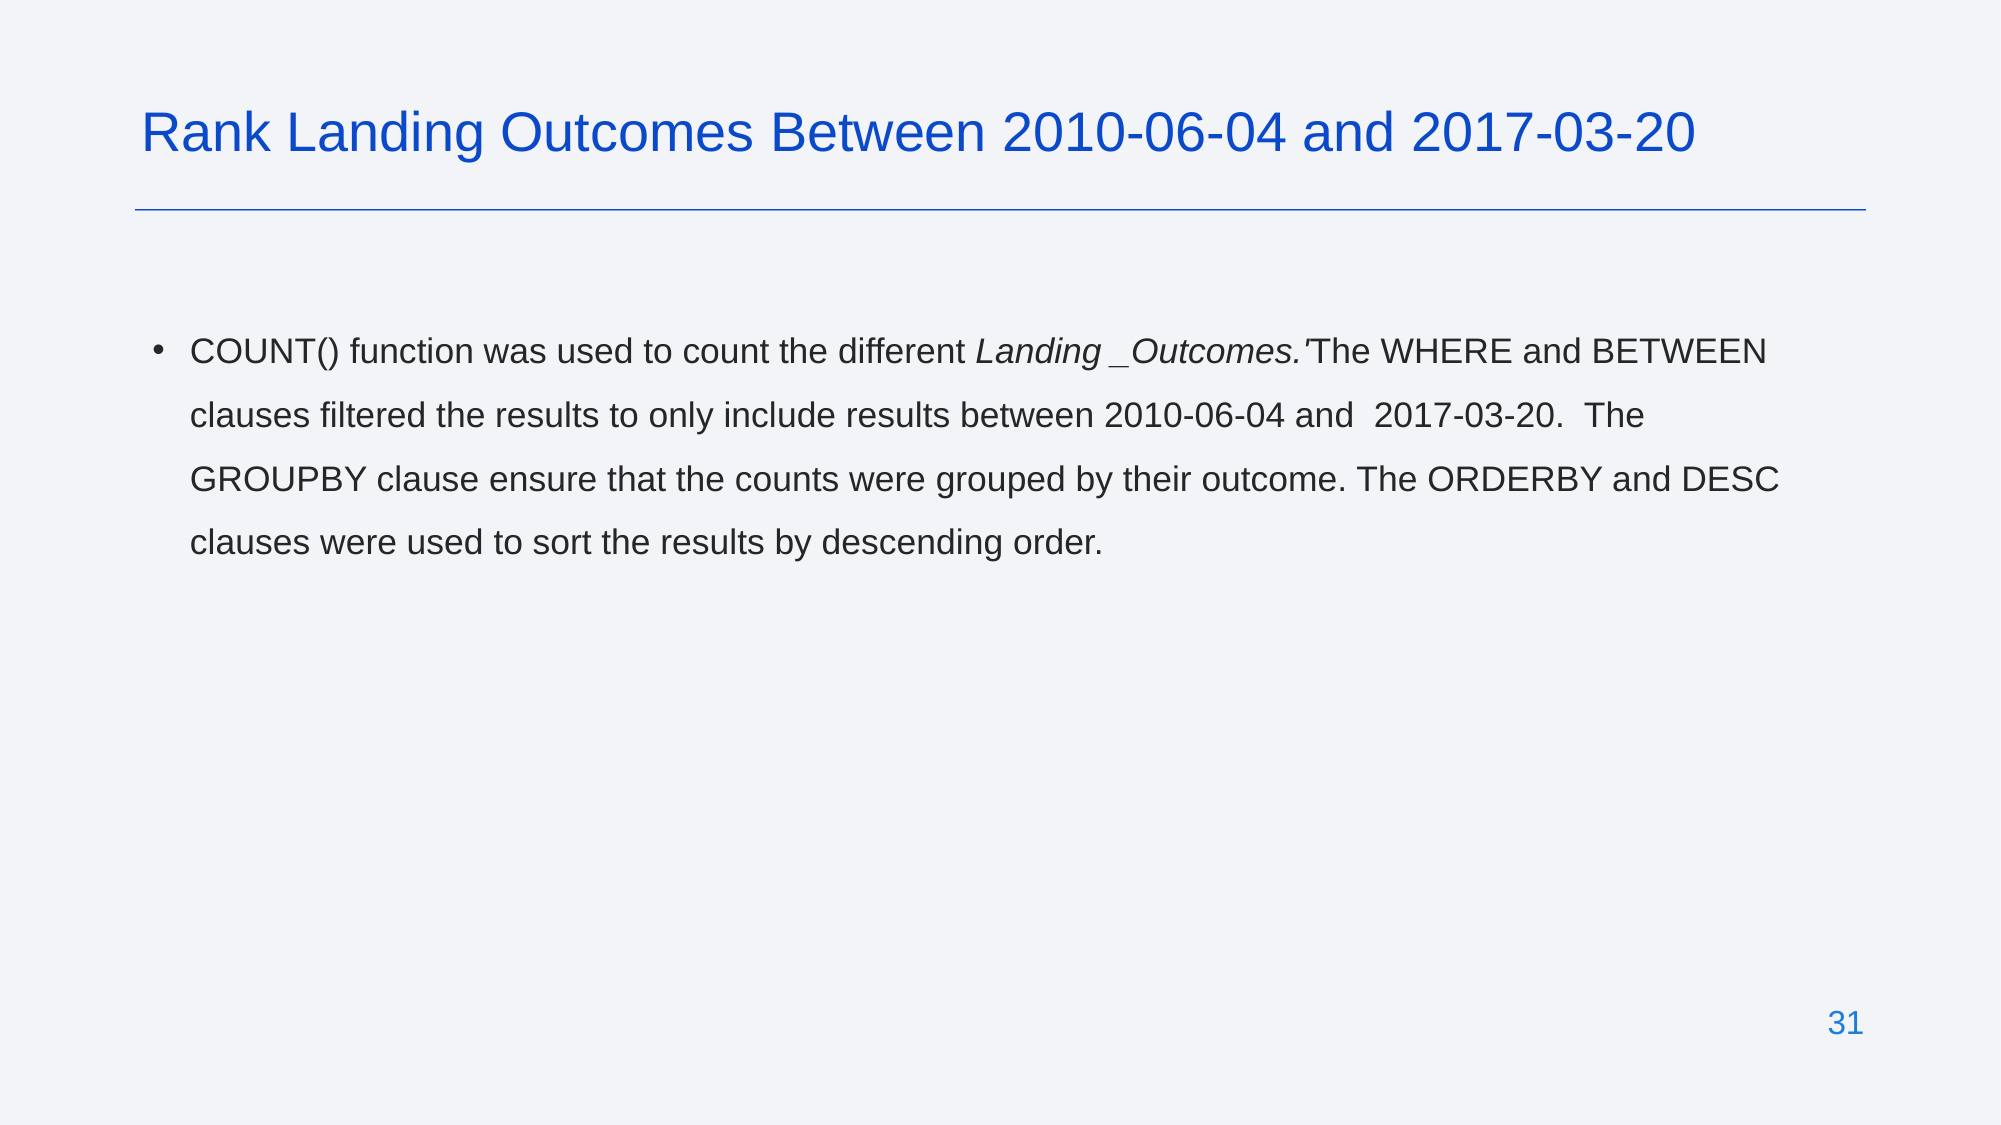

Rank Landing Outcomes Between 2010-06-04 and 2017-03-20
COUNT() function was used to count the different Landing _Outcomes.'The WHERE and BETWEEN clauses filtered the results to only include results between 2010-06-04 and  2017-03-20.  The GROUPBY clause ensure that the counts were grouped by their outcome. The ORDERBY and DESC clauses were used to sort the results by descending order.
31